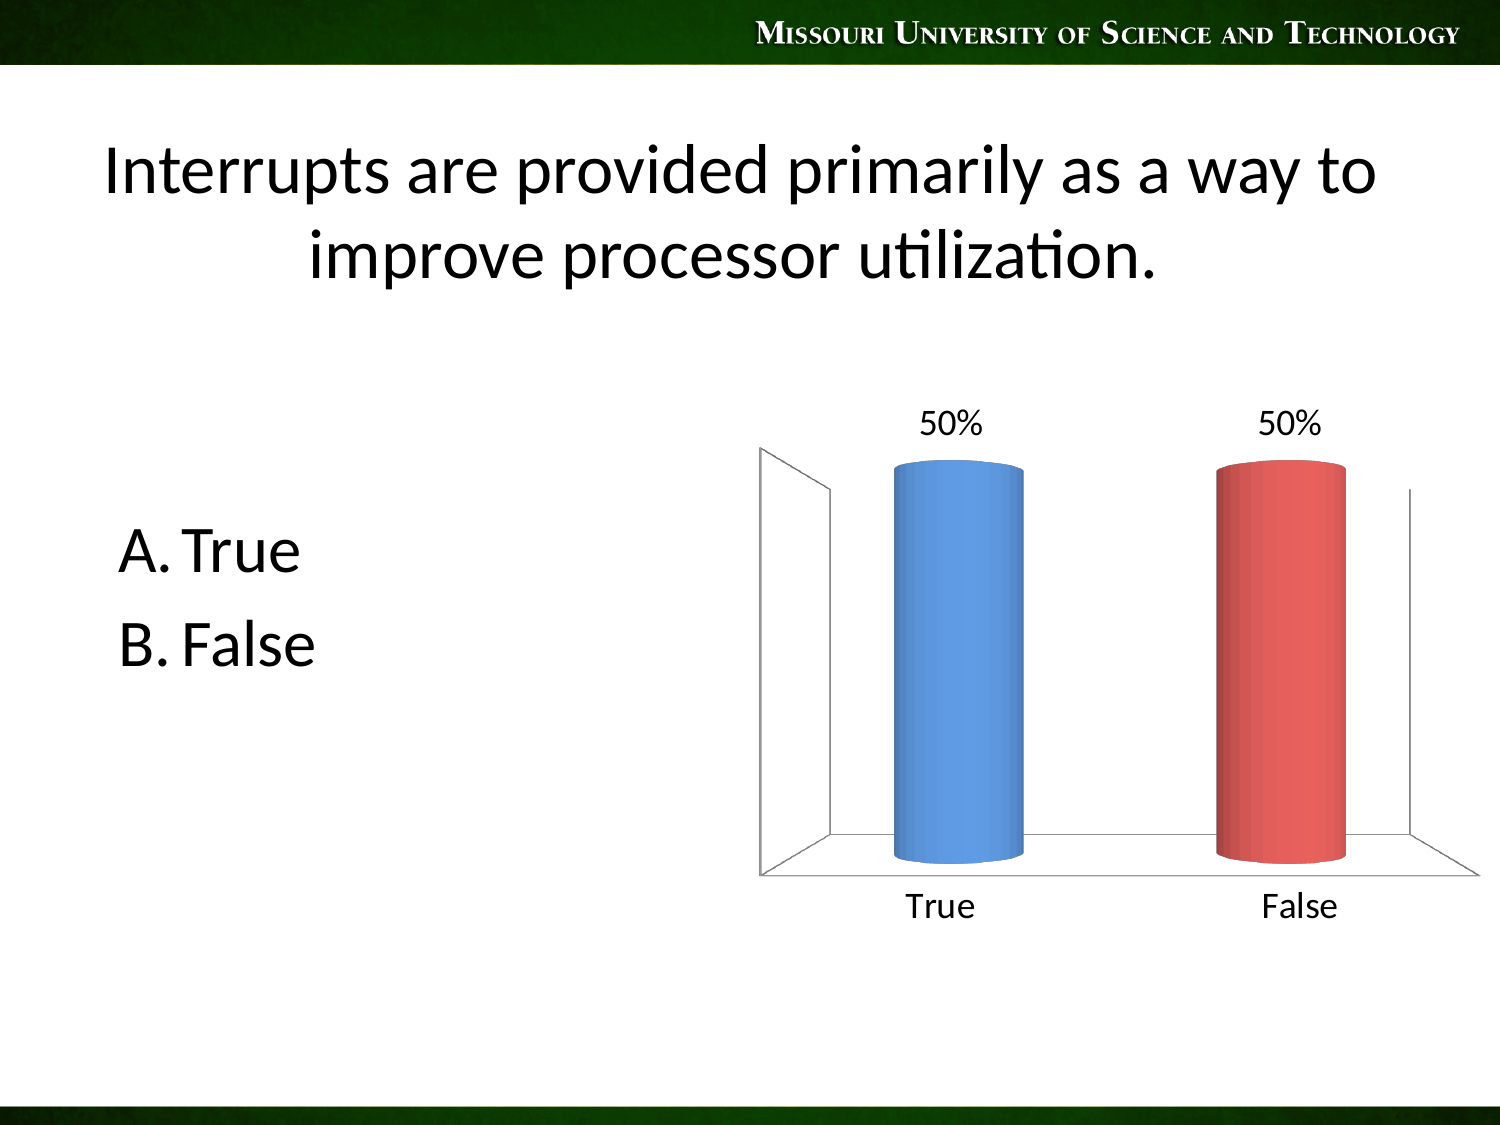

# Interrupts are provided primarily as a way to improve processor utilization.

[unsupported chart]

True
False